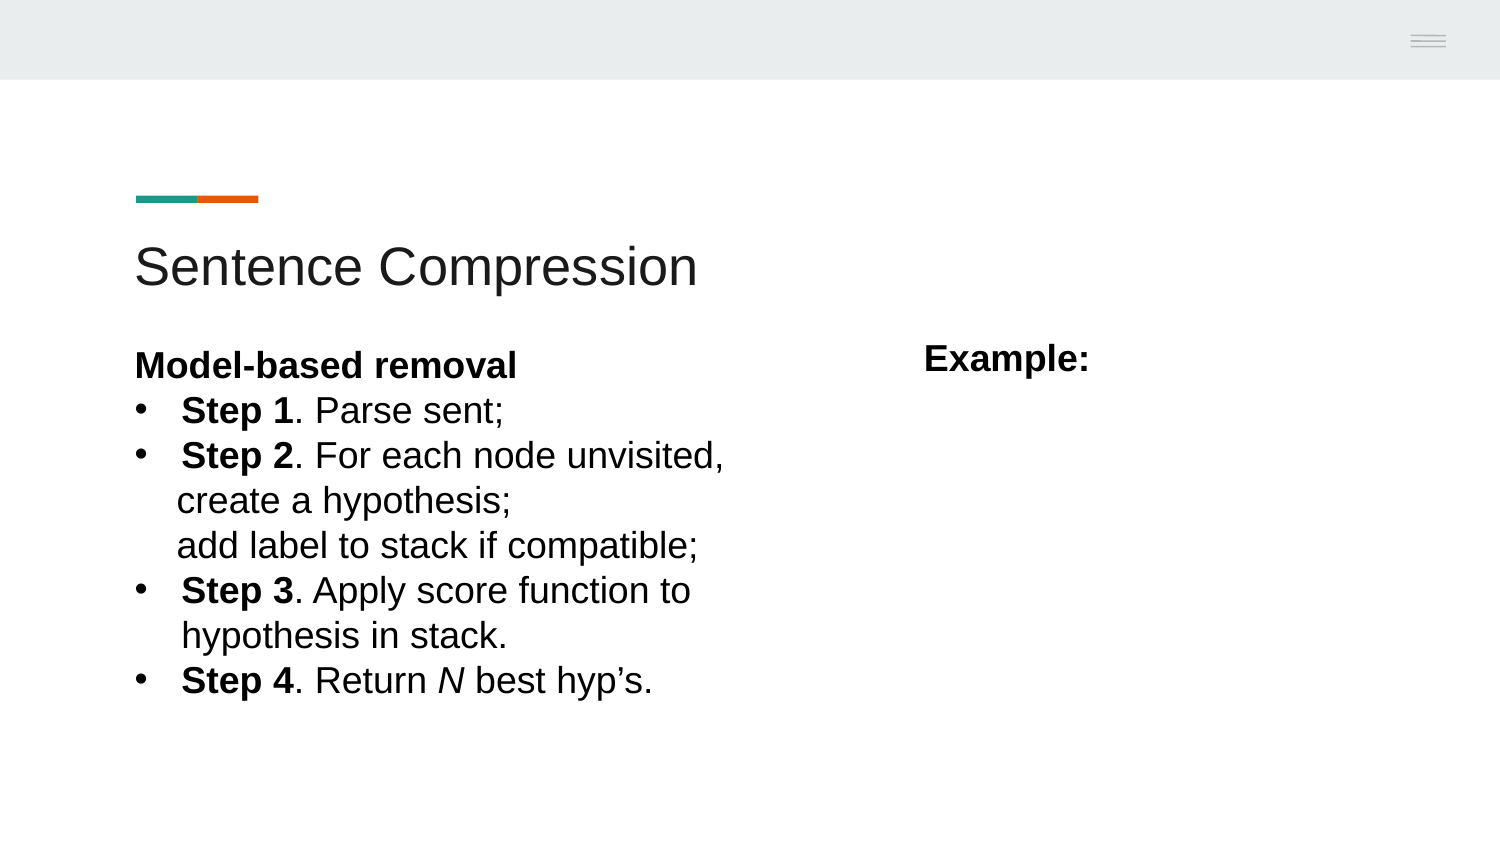

Sentence Compression
Model-based removal
Step 1. Parse sent;
Step 2. For each node unvisited,
    create a hypothesis;
    add label to stack if compatible;
Step 3. Apply score function to hypothesis in stack.
Step 4. Return N best hyp’s.

Example: